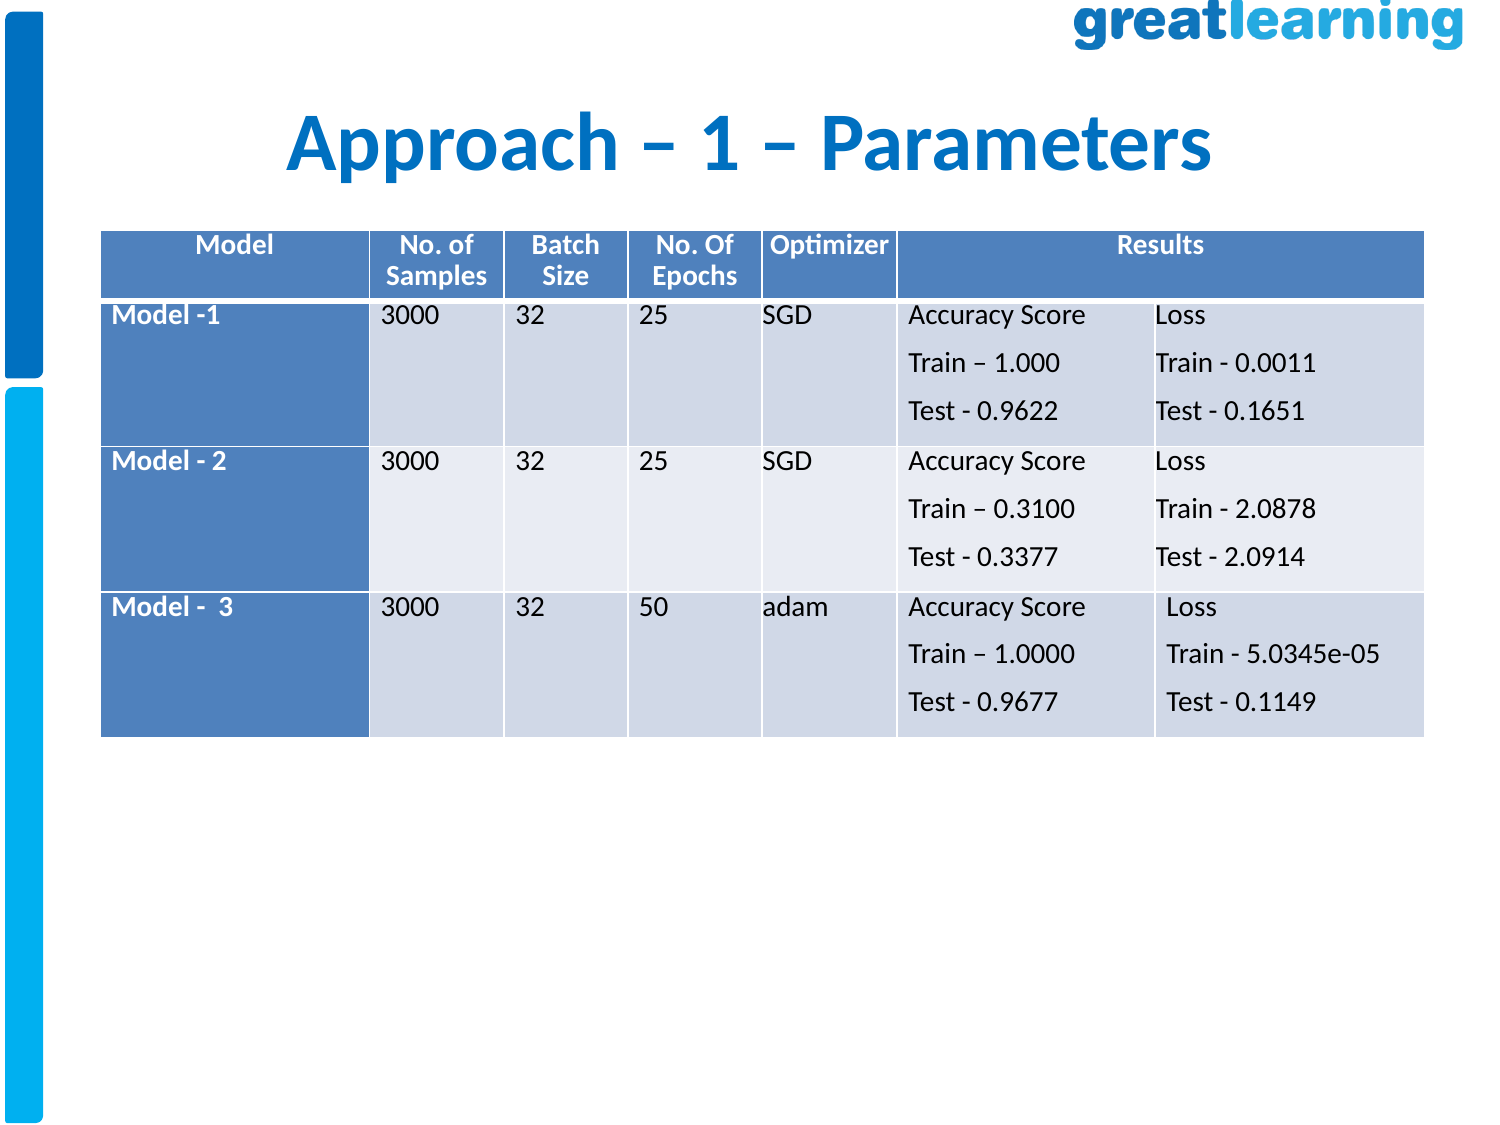

# Approach – 1 – Parameters
| Model | No. of Samples | Batch Size | No. Of Epochs | Optimizer | Results |  |
| --- | --- | --- | --- | --- | --- | --- |
| Model -1 | 3000 | 32 | 25 | SGD | Accuracy Score Train – 1.000 Test - 0.9622 | Loss Train - 0.0011 Test - 0.1651 |
| Model - 2 | 3000 | 32 | 25 | SGD | Accuracy Score Train – 0.3100 Test - 0.3377 | Loss Train - 2.0878 Test - 2.0914 |
| Model - 3 | 3000 | 32 | 50 | adam | Accuracy Score Train – 1.0000 Test - 0.9677 | Loss Train - 5.0345e-05 Test - 0.1149 |